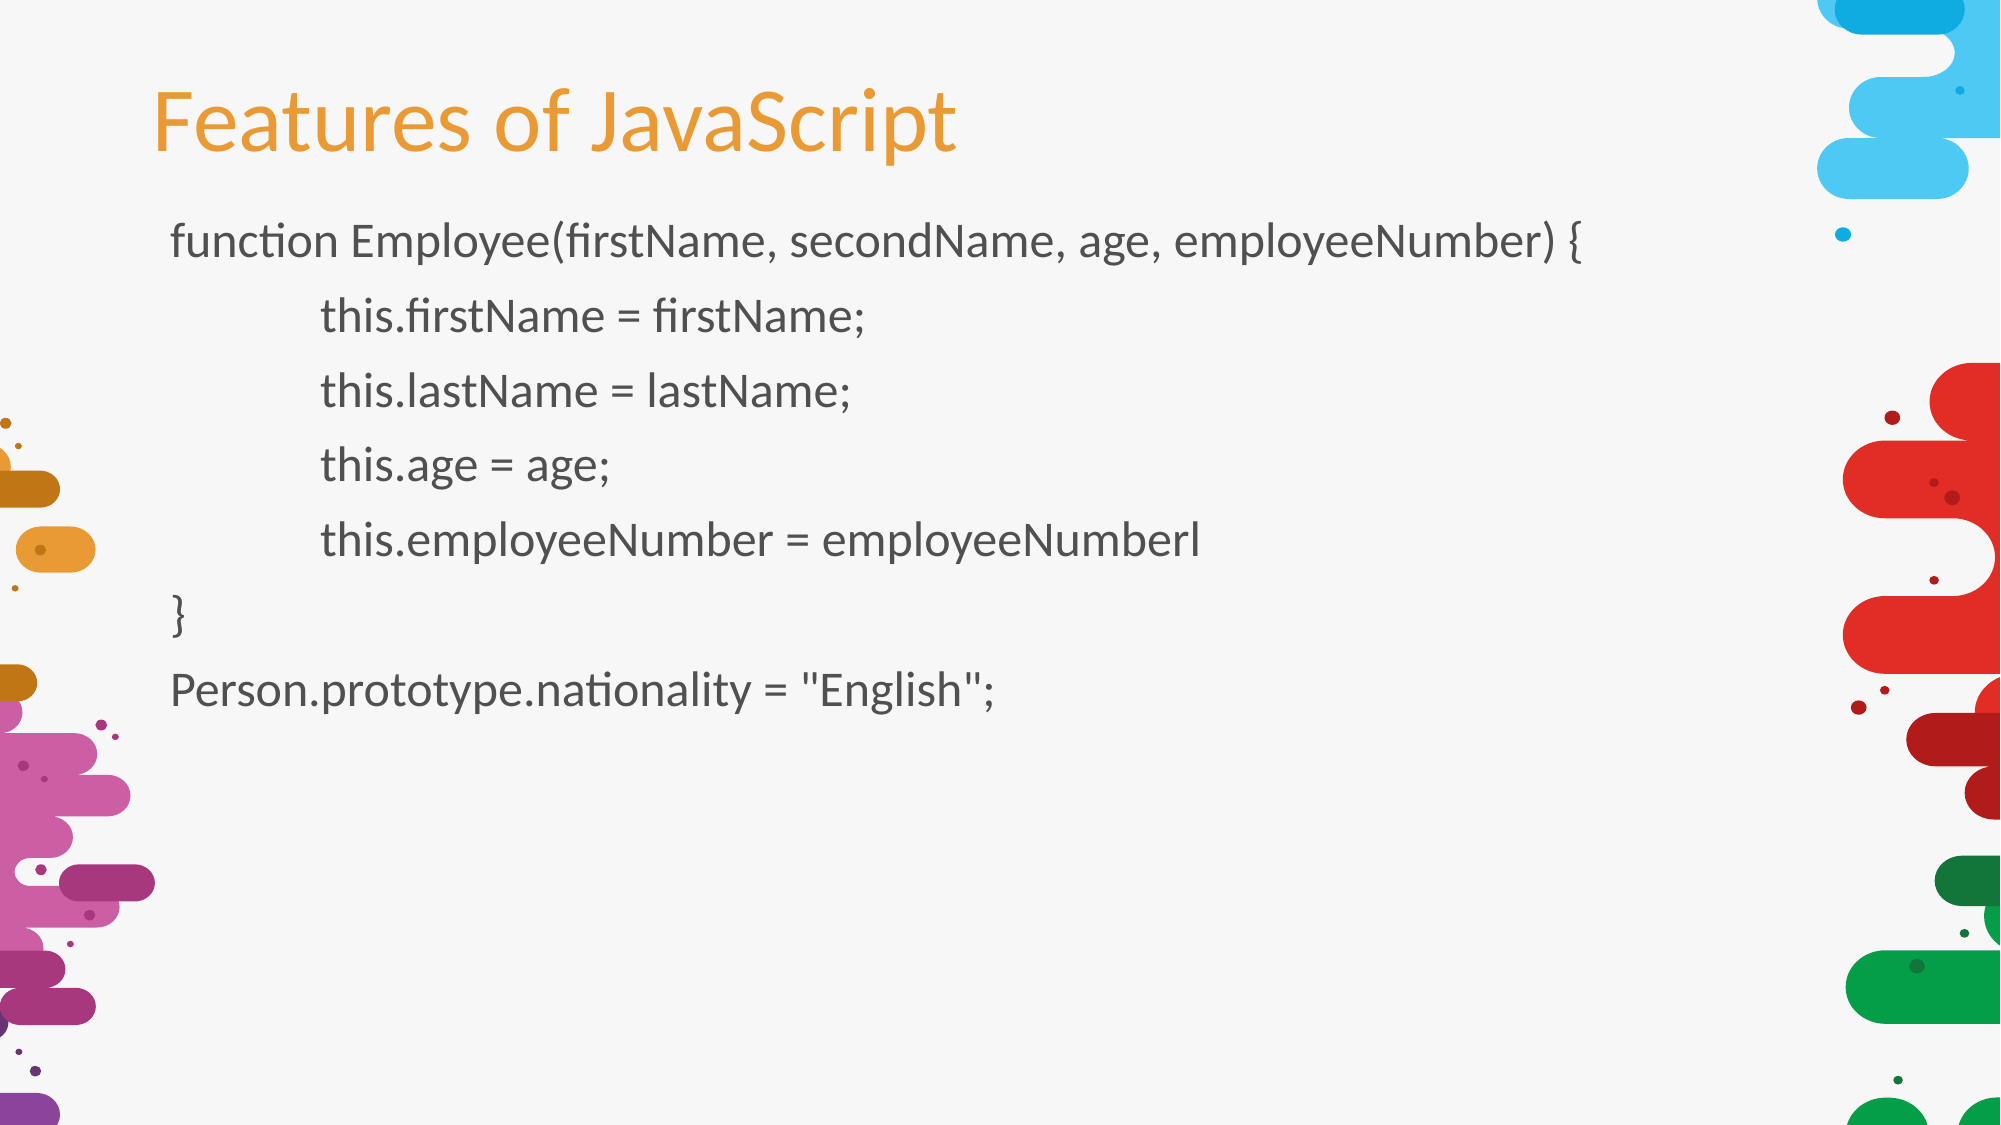

# Features of JavaScript
function Employee(firstName, secondName, age, employeeNumber) {
  	this.firstName = firstName;
  	this.lastName = lastName;
  	this.age = age;
  	this.employeeNumber = employeeNumberl
}
Person.prototype.nationality = "English";